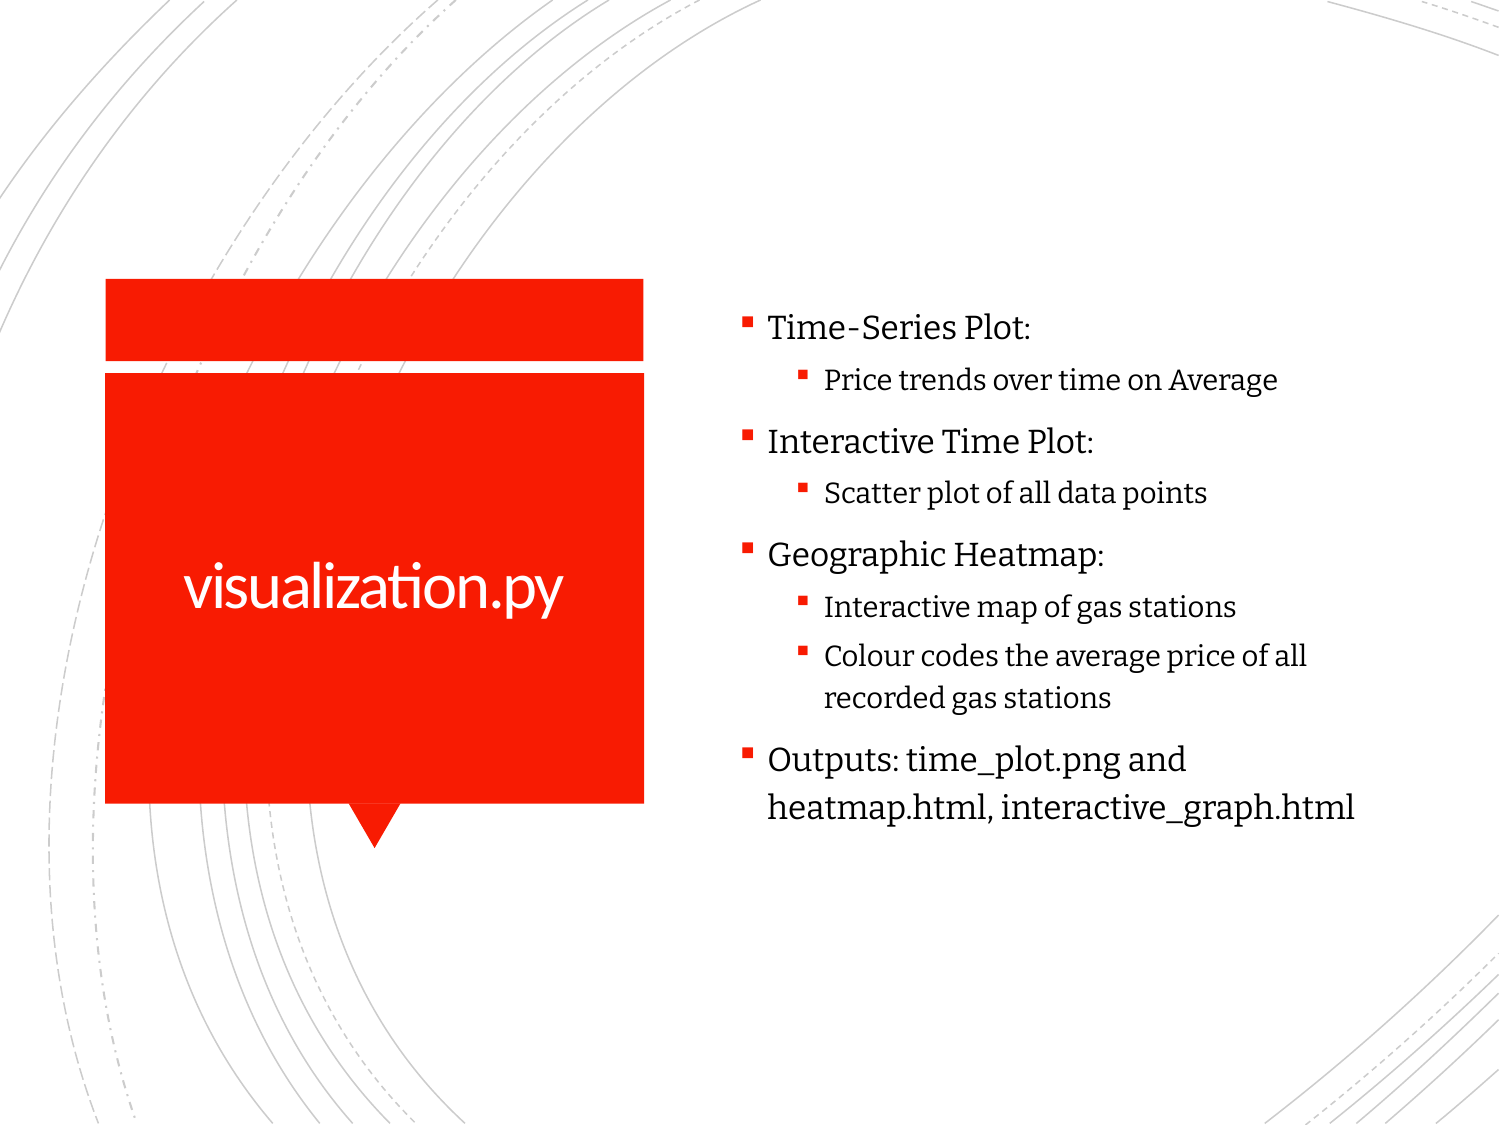

Time-Series Plot:
Price trends over time on Average
Interactive Time Plot:
Scatter plot of all data points
Geographic Heatmap:
Interactive map of gas stations
Colour codes the average price of all recorded gas stations
Outputs: time_plot.png and heatmap.html, interactive_graph.html
# visualization.py